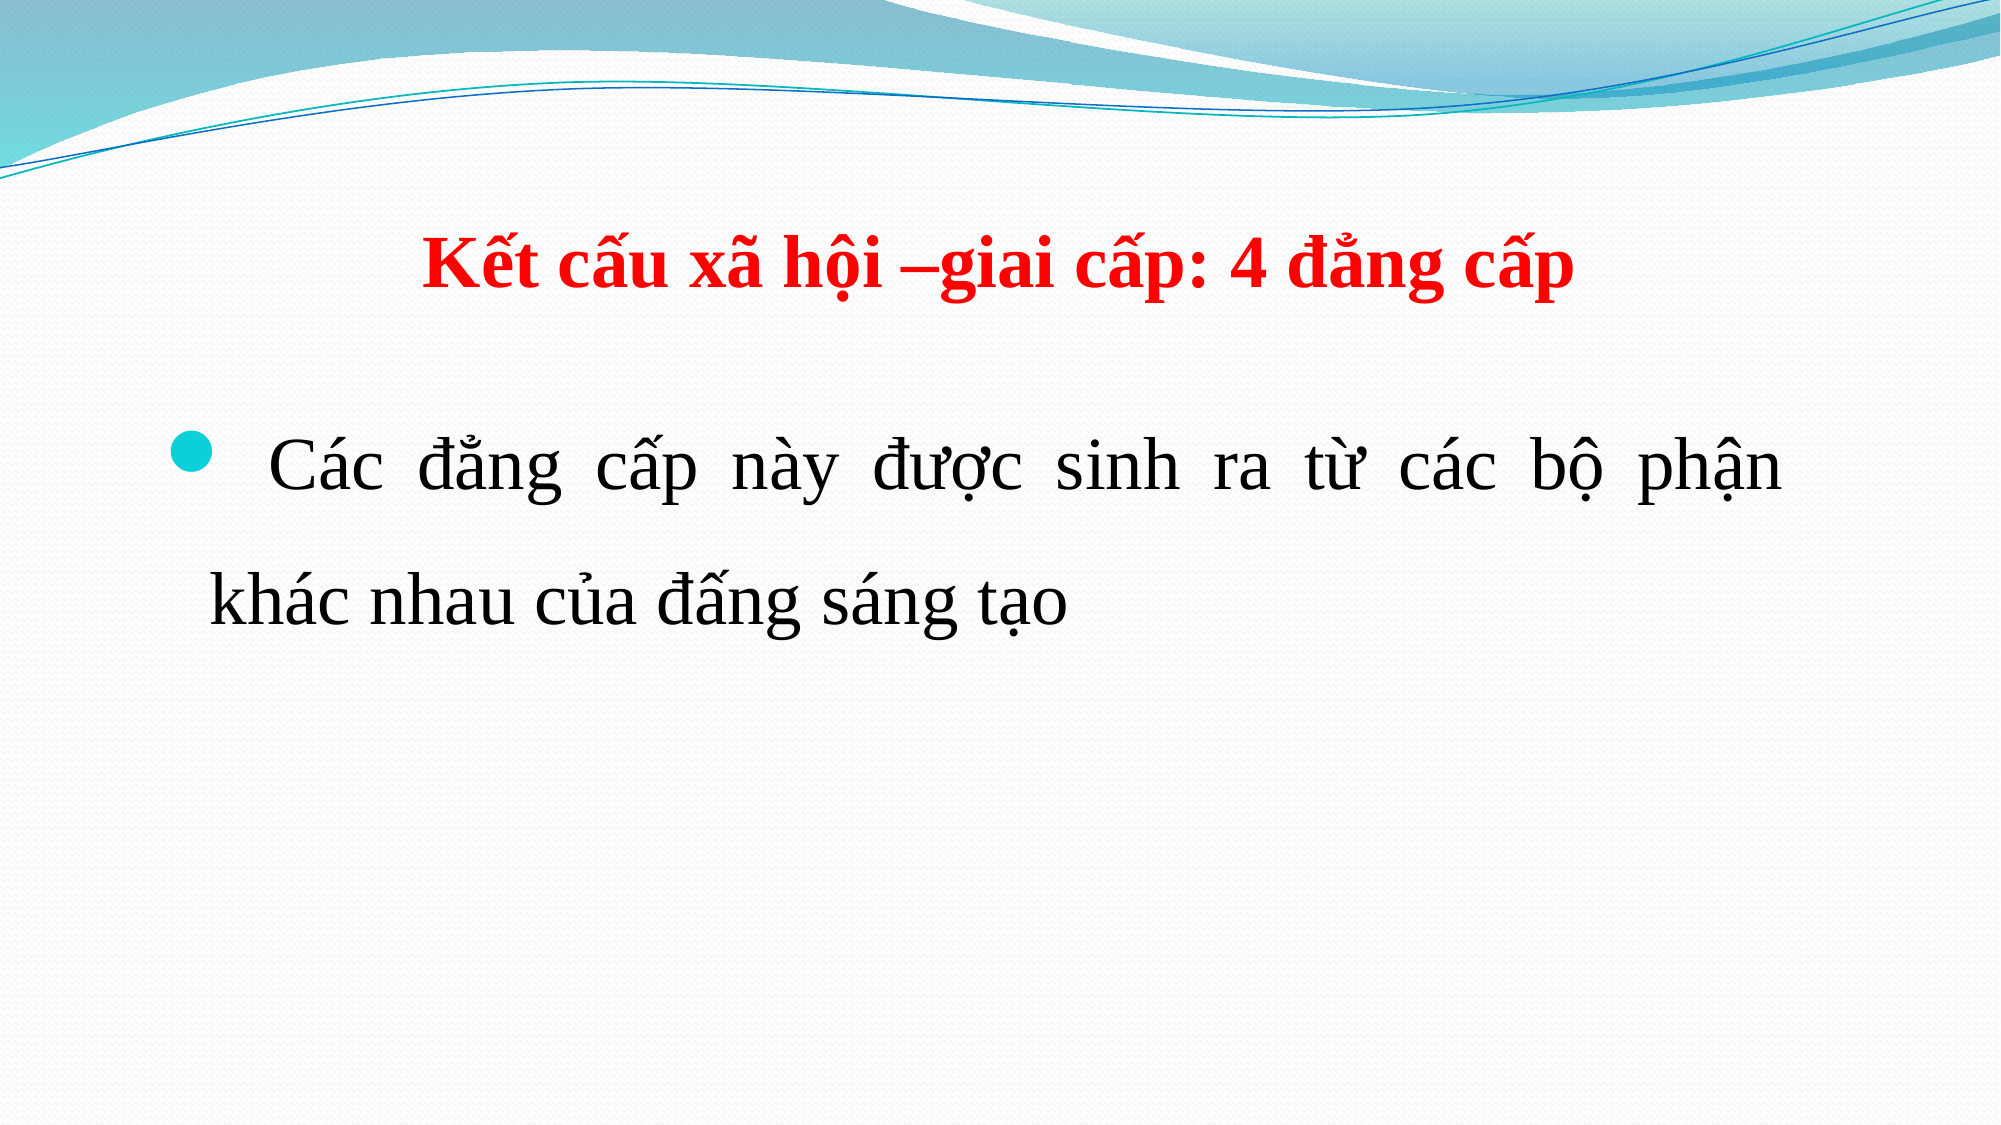

# Kết cấu xã hội –giai cấp: 4 đẳng cấp
 Các đẳng cấp này được sinh ra từ các bộ phận khác nhau của đấng sáng tạo